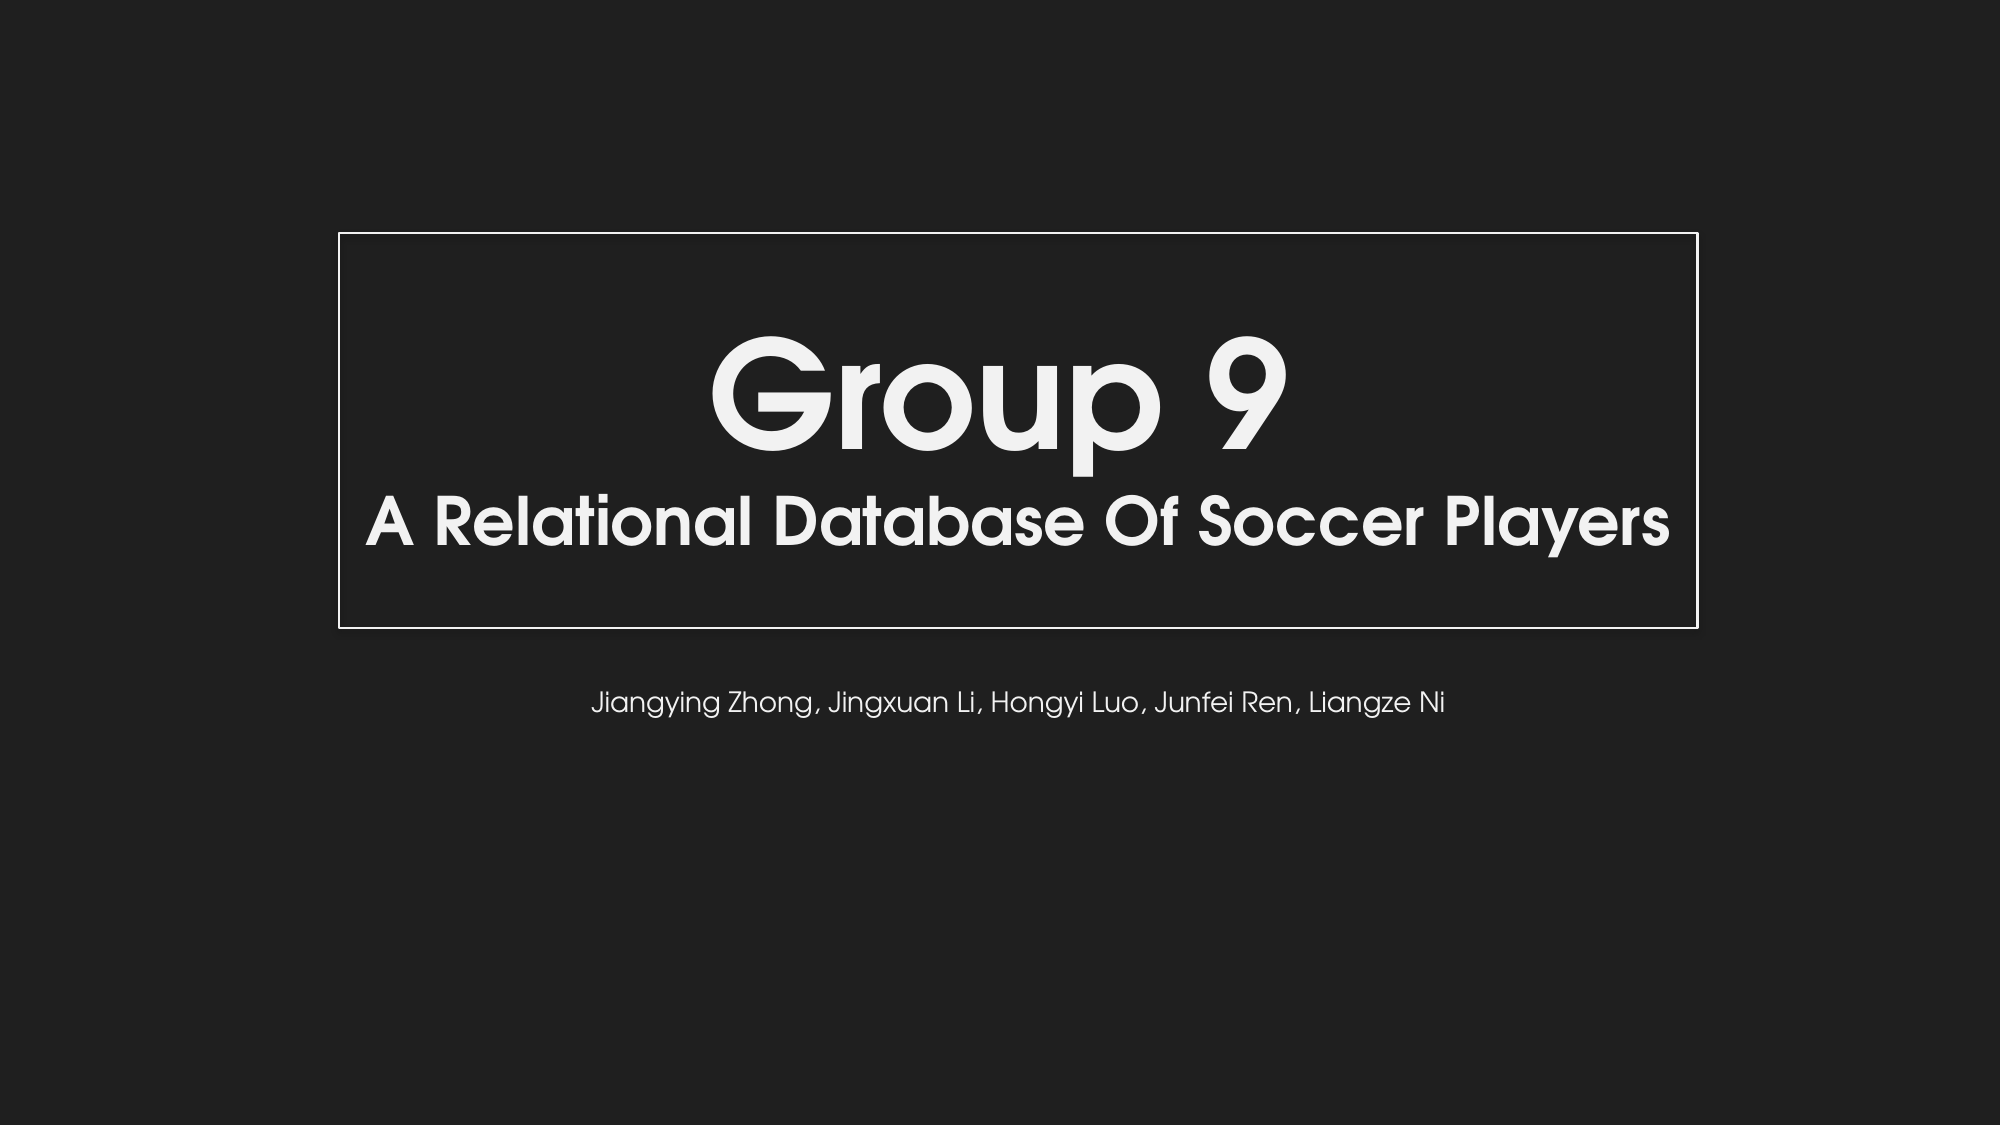

Group 9
  A Relational Database Of Soccer Players
Jiangying Zhong, Jingxuan Li, Hongyi Luo, Junfei Ren, Liangze Ni